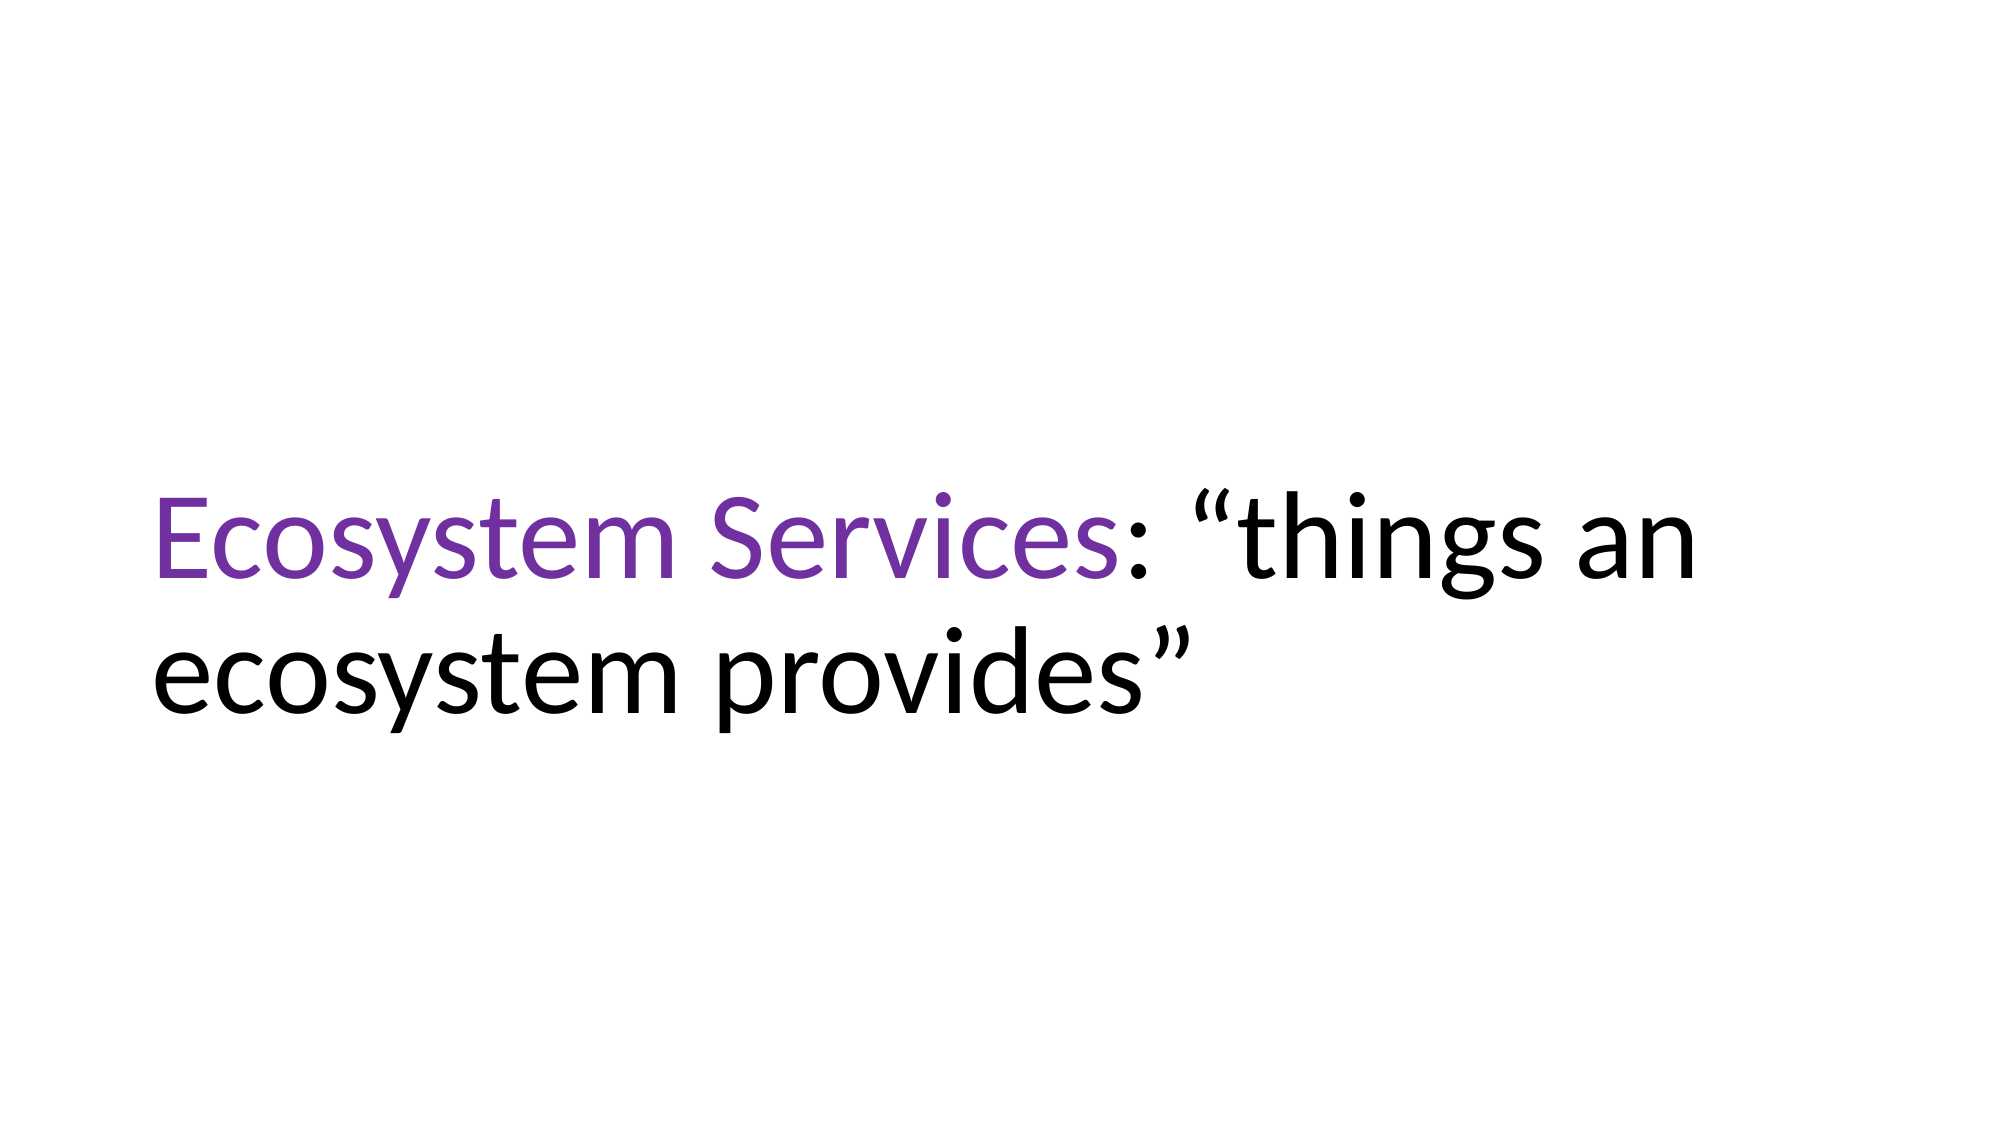

# Ecosystem Services: “things an ecosystem provides”